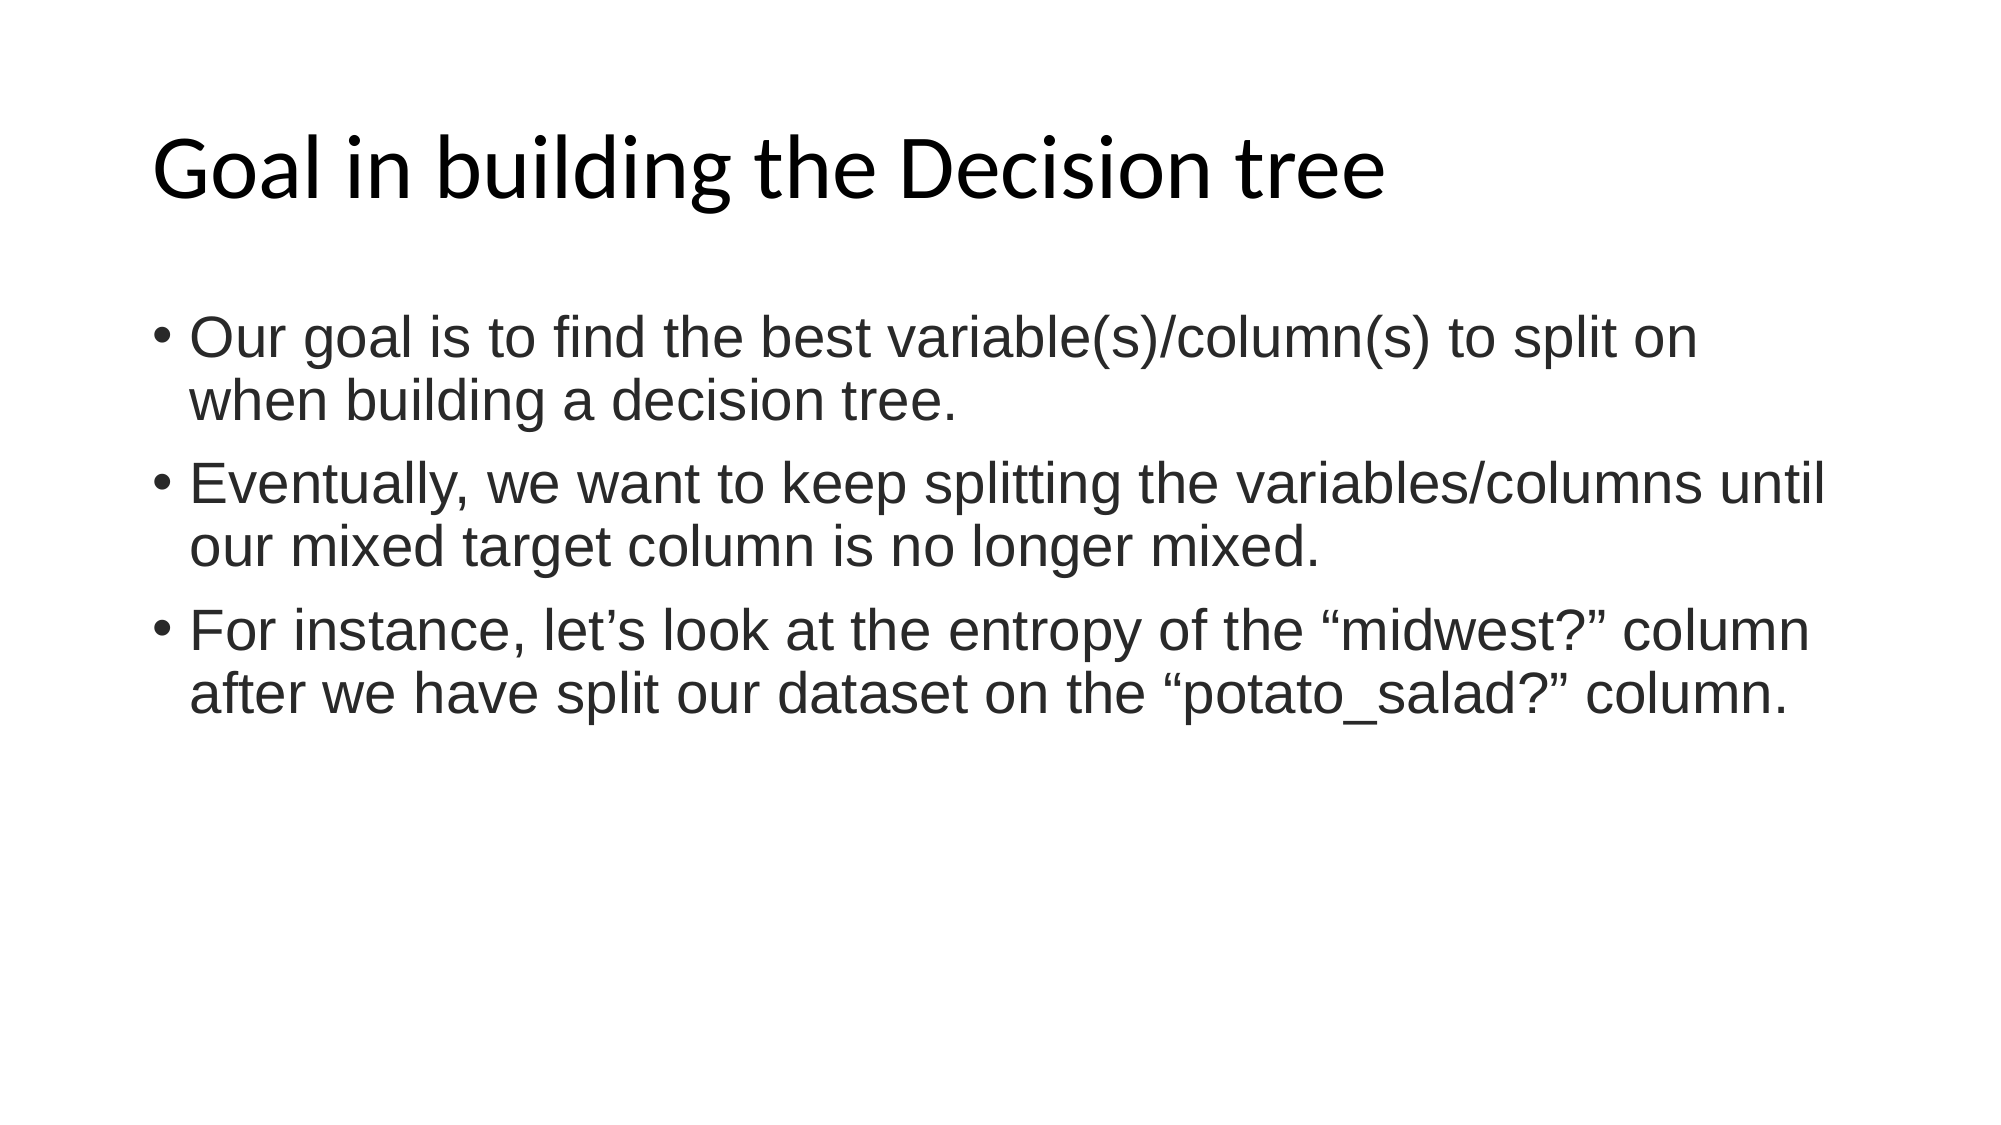

# Goal in building the Decision tree
Our goal is to find the best variable(s)/column(s) to split on when building a decision tree.
Eventually, we want to keep splitting the variables/columns until our mixed target column is no longer mixed.
For instance, let’s look at the entropy of the “midwest?” column after we have split our dataset on the “potato_salad?” column.